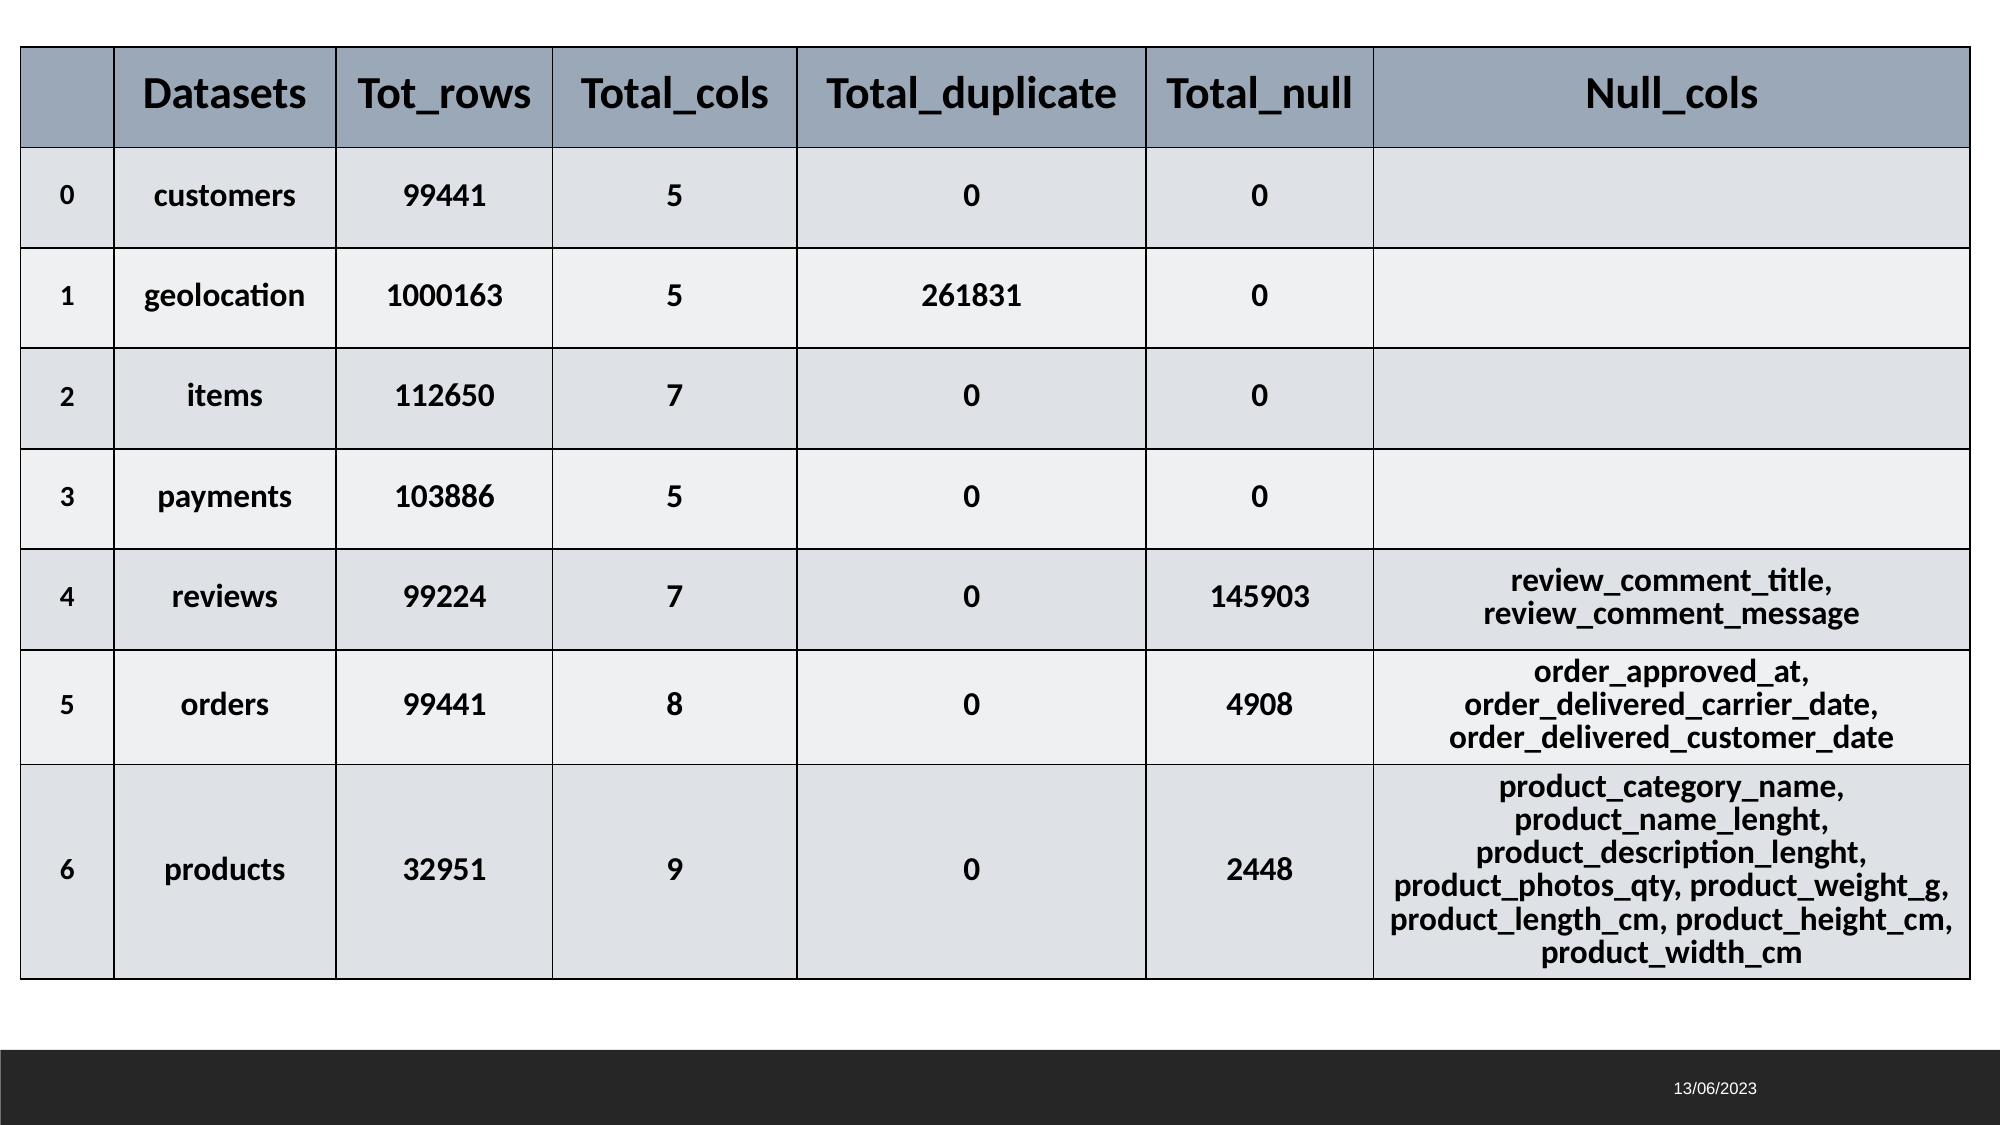

|  | Datasets | Tot\_rows | Total\_cols | Total\_duplicate | Total\_null | Null\_cols |
| --- | --- | --- | --- | --- | --- | --- |
| 0 | customers | 99441 | 5 | 0 | 0 |  |
| 1 | geolocation | 1000163 | 5 | 261831 | 0 |  |
| 2 | items | 112650 | 7 | 0 | 0 |  |
| 3 | payments | 103886 | 5 | 0 | 0 |  |
| 4 | reviews | 99224 | 7 | 0 | 145903 | review\_comment\_title, review\_comment\_message |
| 5 | orders | 99441 | 8 | 0 | 4908 | order\_approved\_at, order\_delivered\_carrier\_date, order\_delivered\_customer\_date |
| 6 | products | 32951 | 9 | 0 | 2448 | product\_category\_name, product\_name\_lenght, product\_description\_lenght, product\_photos\_qty, product\_weight\_g, product\_length\_cm, product\_height\_cm, product\_width\_cm |
#
13/06/2023